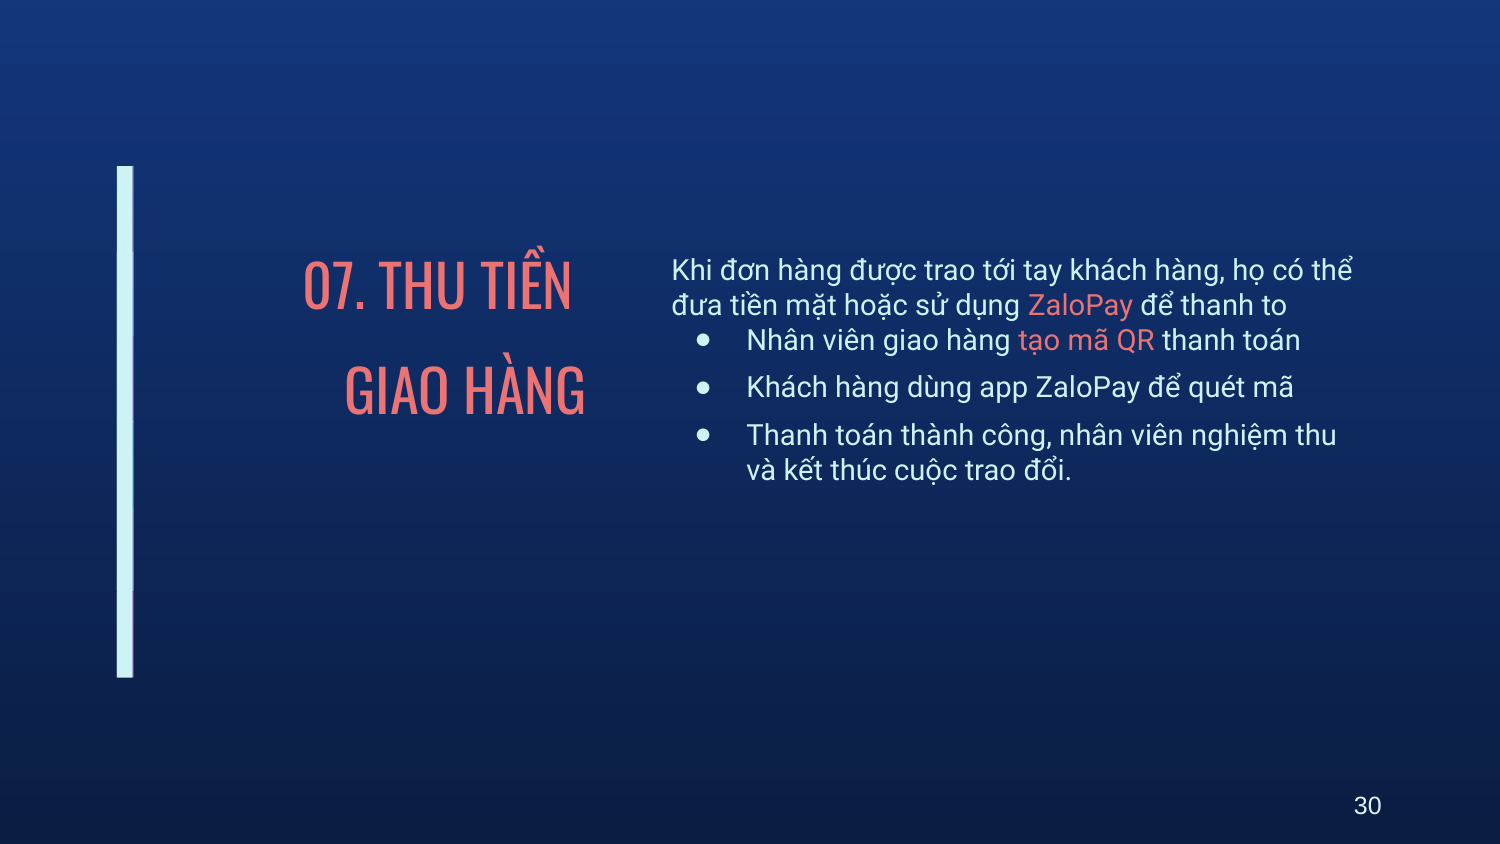

Khi đơn hàng được trao tới tay khách hàng, họ có thể đưa tiền mặt hoặc sử dụng ZaloPay để thanh to
Nhân viên giao hàng tạo mã QR thanh toán
Khách hàng dùng app ZaloPay để quét mã
Thanh toán thành công, nhân viên nghiệm thu và kết thúc cuộc trao đổi.

# 07. THU TIỀN GIAO HÀNG
30